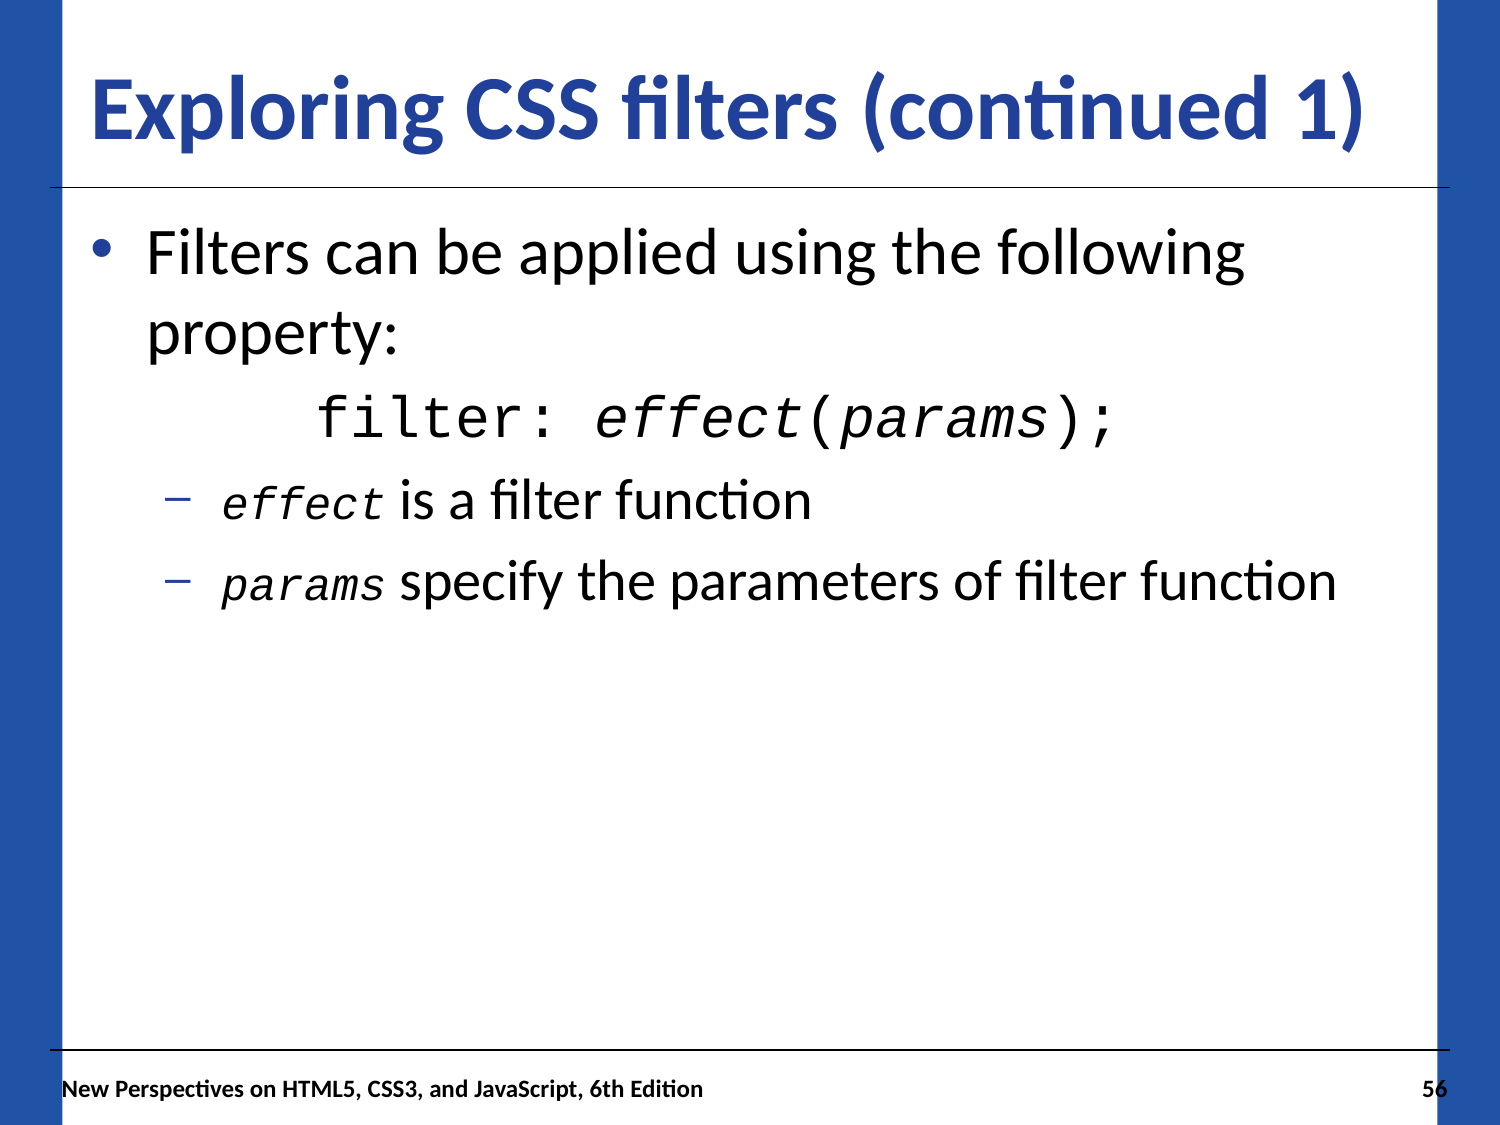

# Exploring CSS filters (continued 1)
Filters can be applied using the following property:
	filter: effect(params);
effect is a filter function
params specify the parameters of filter function

New Perspectives on HTML5, CSS3, and JavaScript, 6th Edition
56